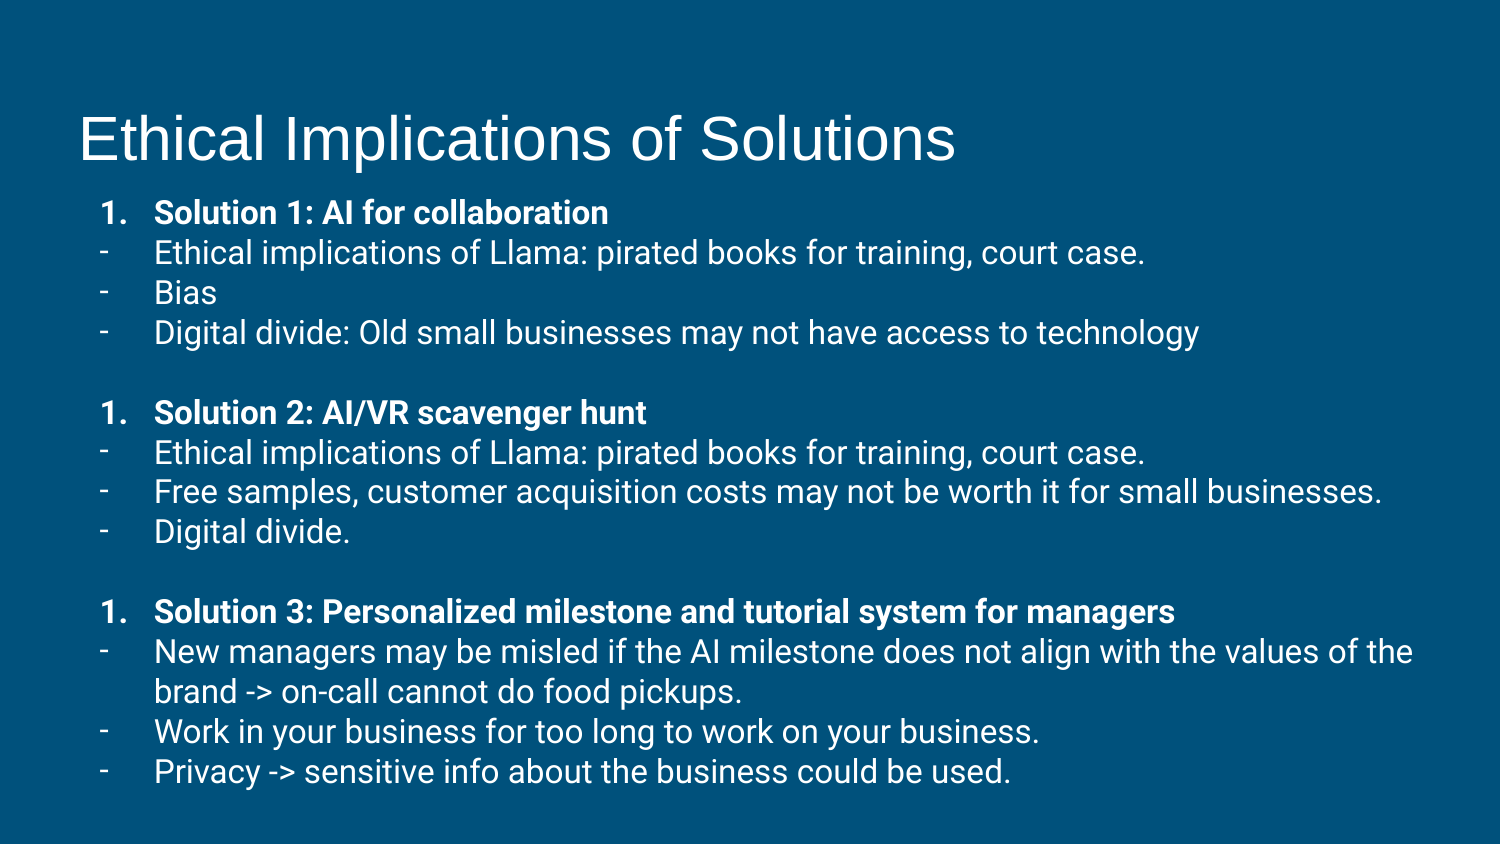

# Ethical Implications of Solutions
Solution 1: AI for collaboration
Ethical implications of Llama: pirated books for training, court case.
Bias
Digital divide: Old small businesses may not have access to technology

Solution 2: AI/VR scavenger hunt
Ethical implications of Llama: pirated books for training, court case.
Free samples, customer acquisition costs may not be worth it for small businesses.
Digital divide.

Solution 3: Personalized milestone and tutorial system for managers
New managers may be misled if the AI milestone does not align with the values of the brand -> on-call cannot do food pickups.
Work in your business for too long to work on your business.
Privacy -> sensitive info about the business could be used.